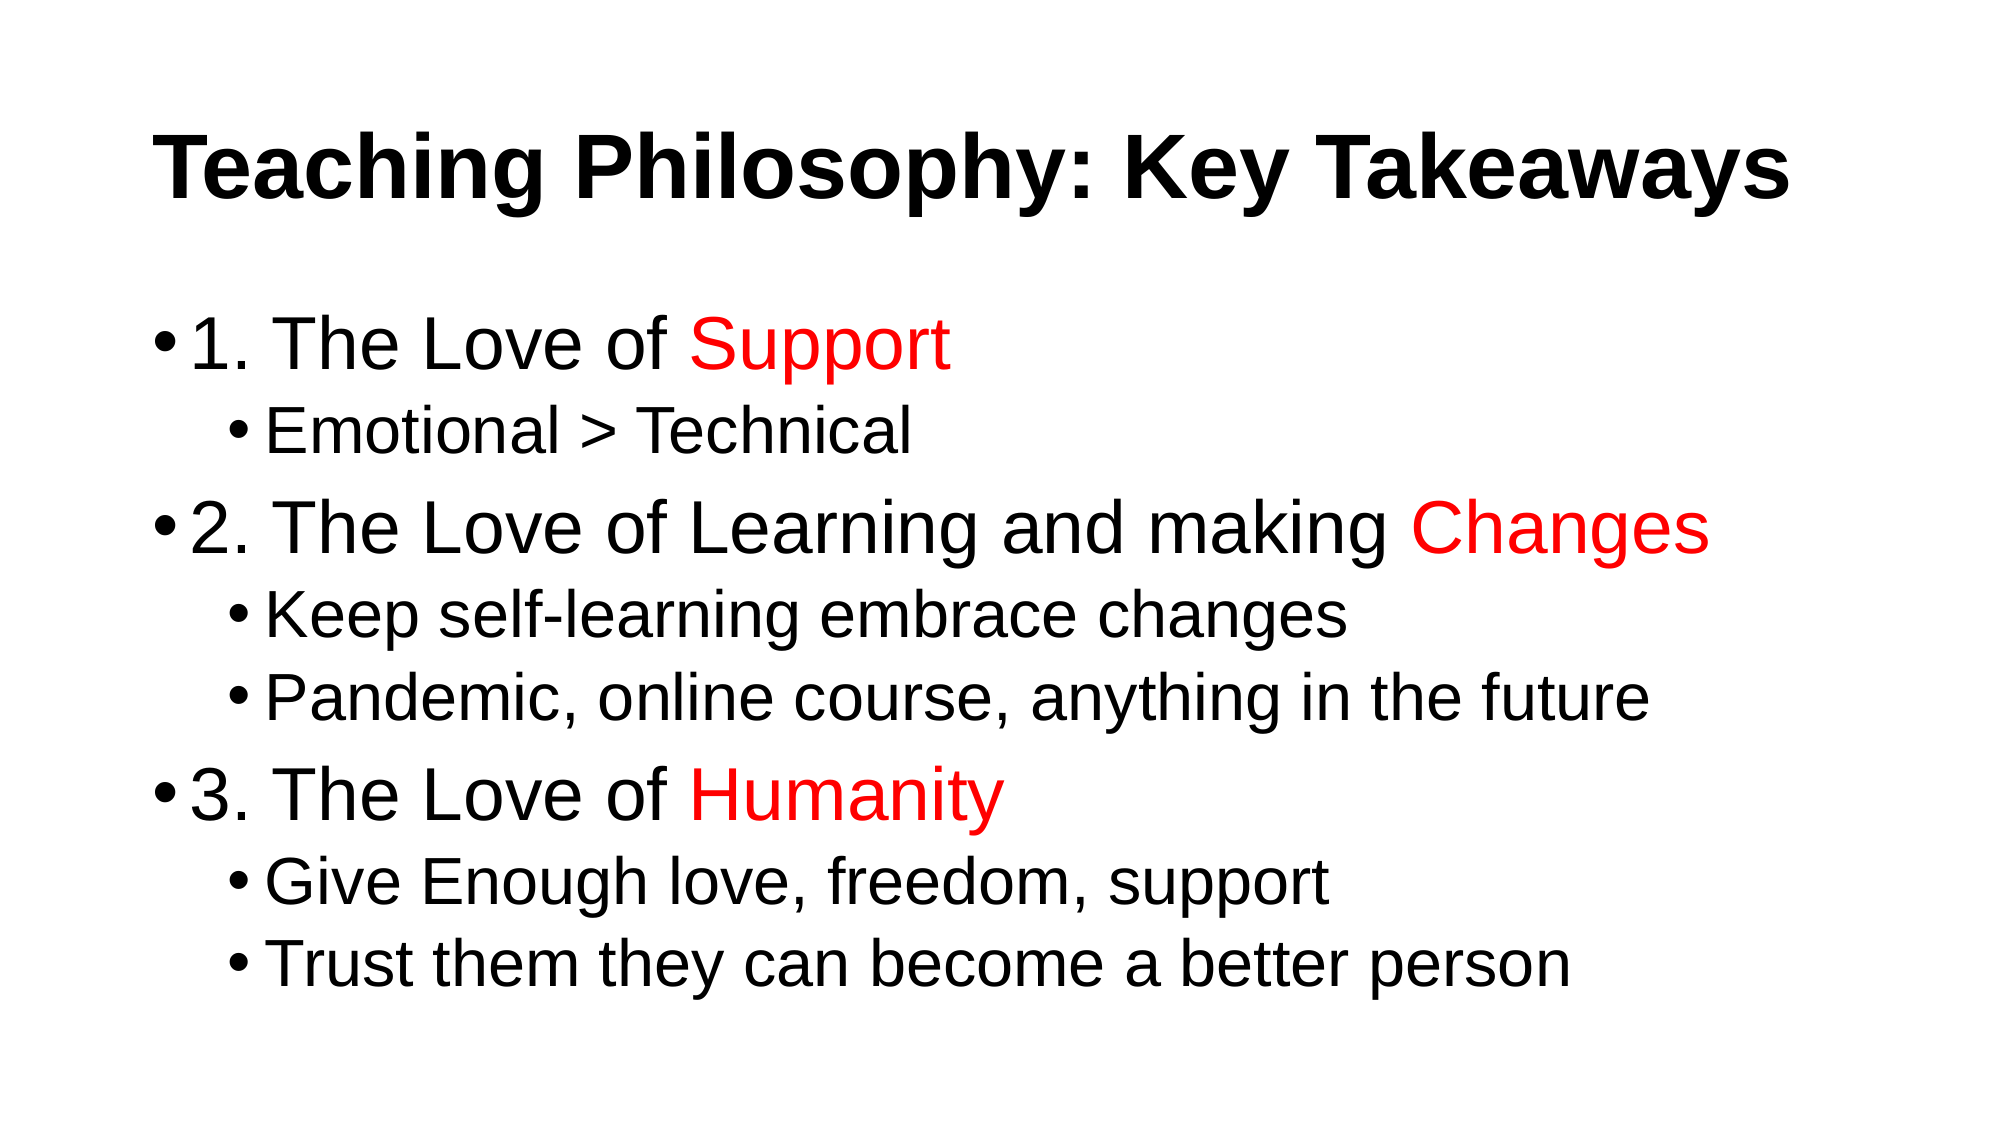

# Teaching Philosophy: Key Takeaways
1. The Love of Support
Emotional > Technical
2. The Love of Learning and making Changes
Keep self-learning embrace changes
Pandemic, online course, anything in the future
3. The Love of Humanity
Give Enough love, freedom, support
Trust them they can become a better person